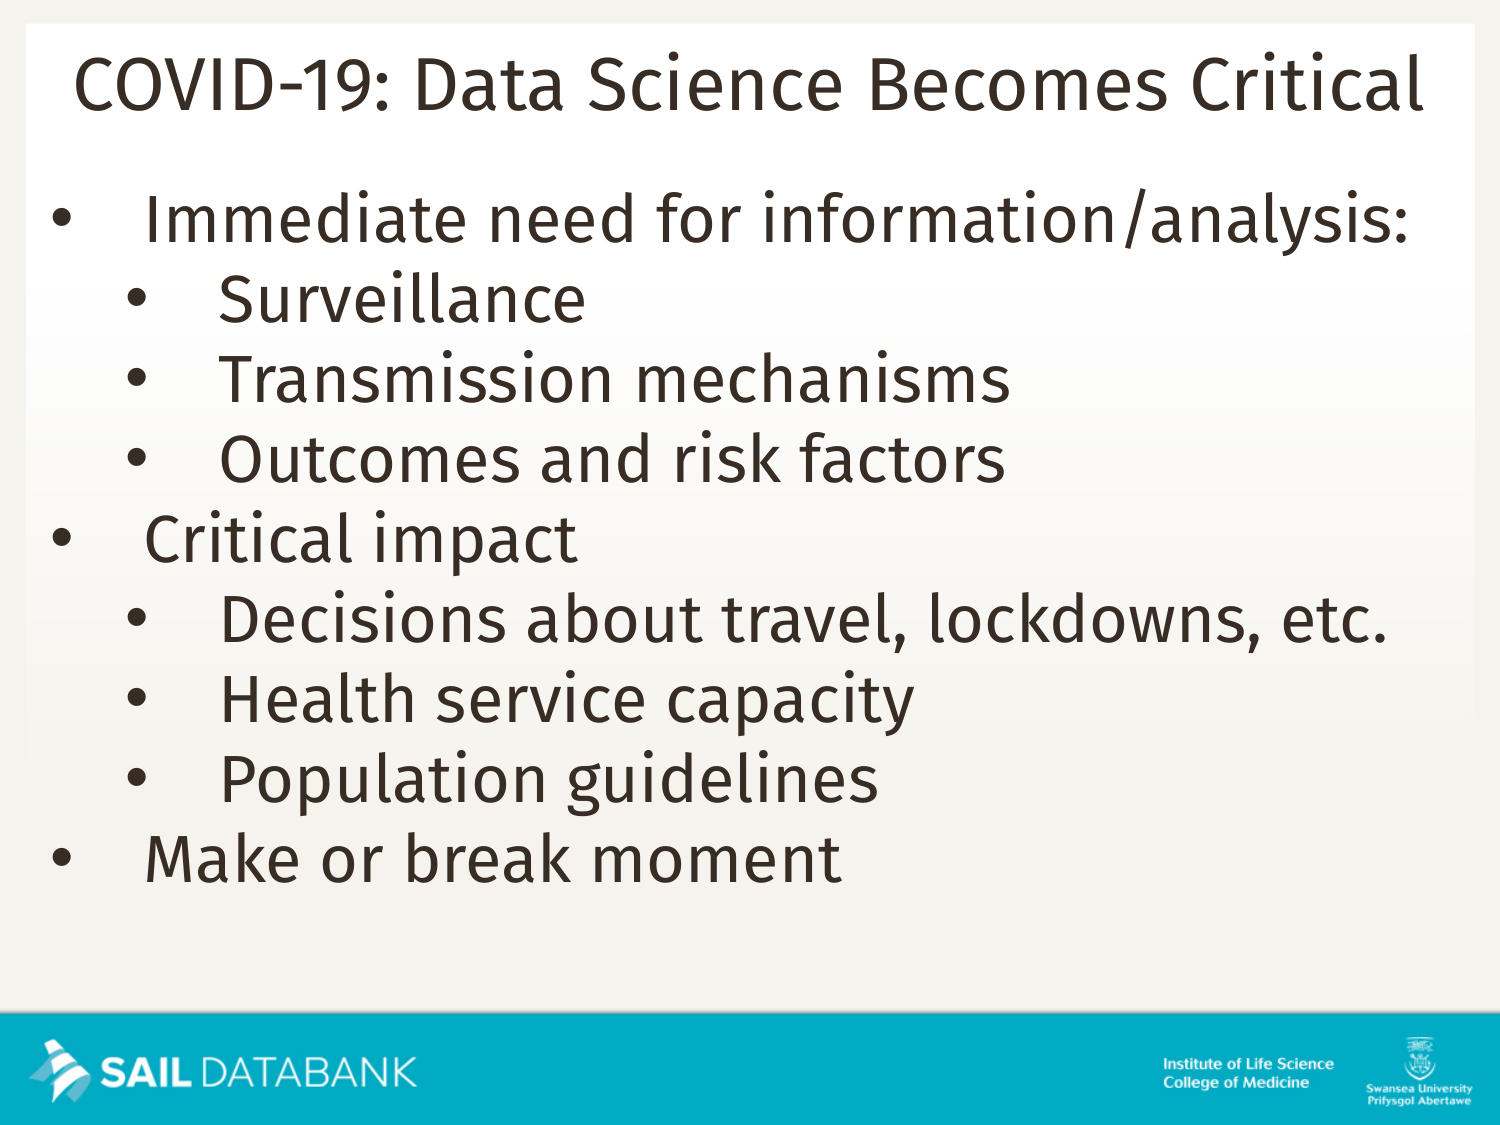

COVID-19: Data Science Becomes Critical
Immediate need for information/analysis:
Surveillance
Transmission mechanisms
Outcomes and risk factors
Critical impact
Decisions about travel, lockdowns, etc.
Health service capacity
Population guidelines
Make or break moment